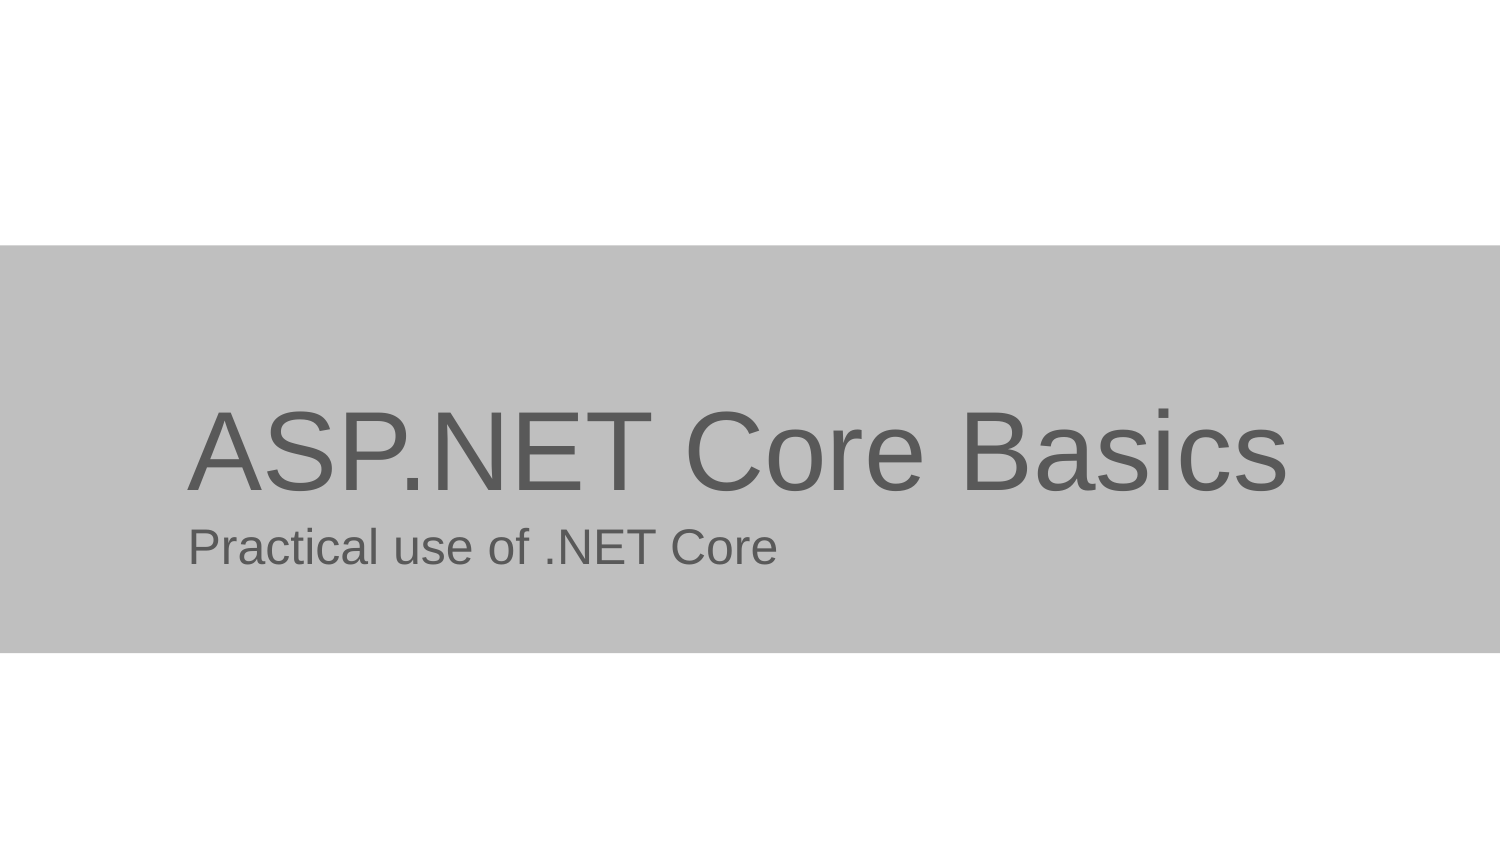

# ASP.NET Core Basics
Practical use of .NET Core